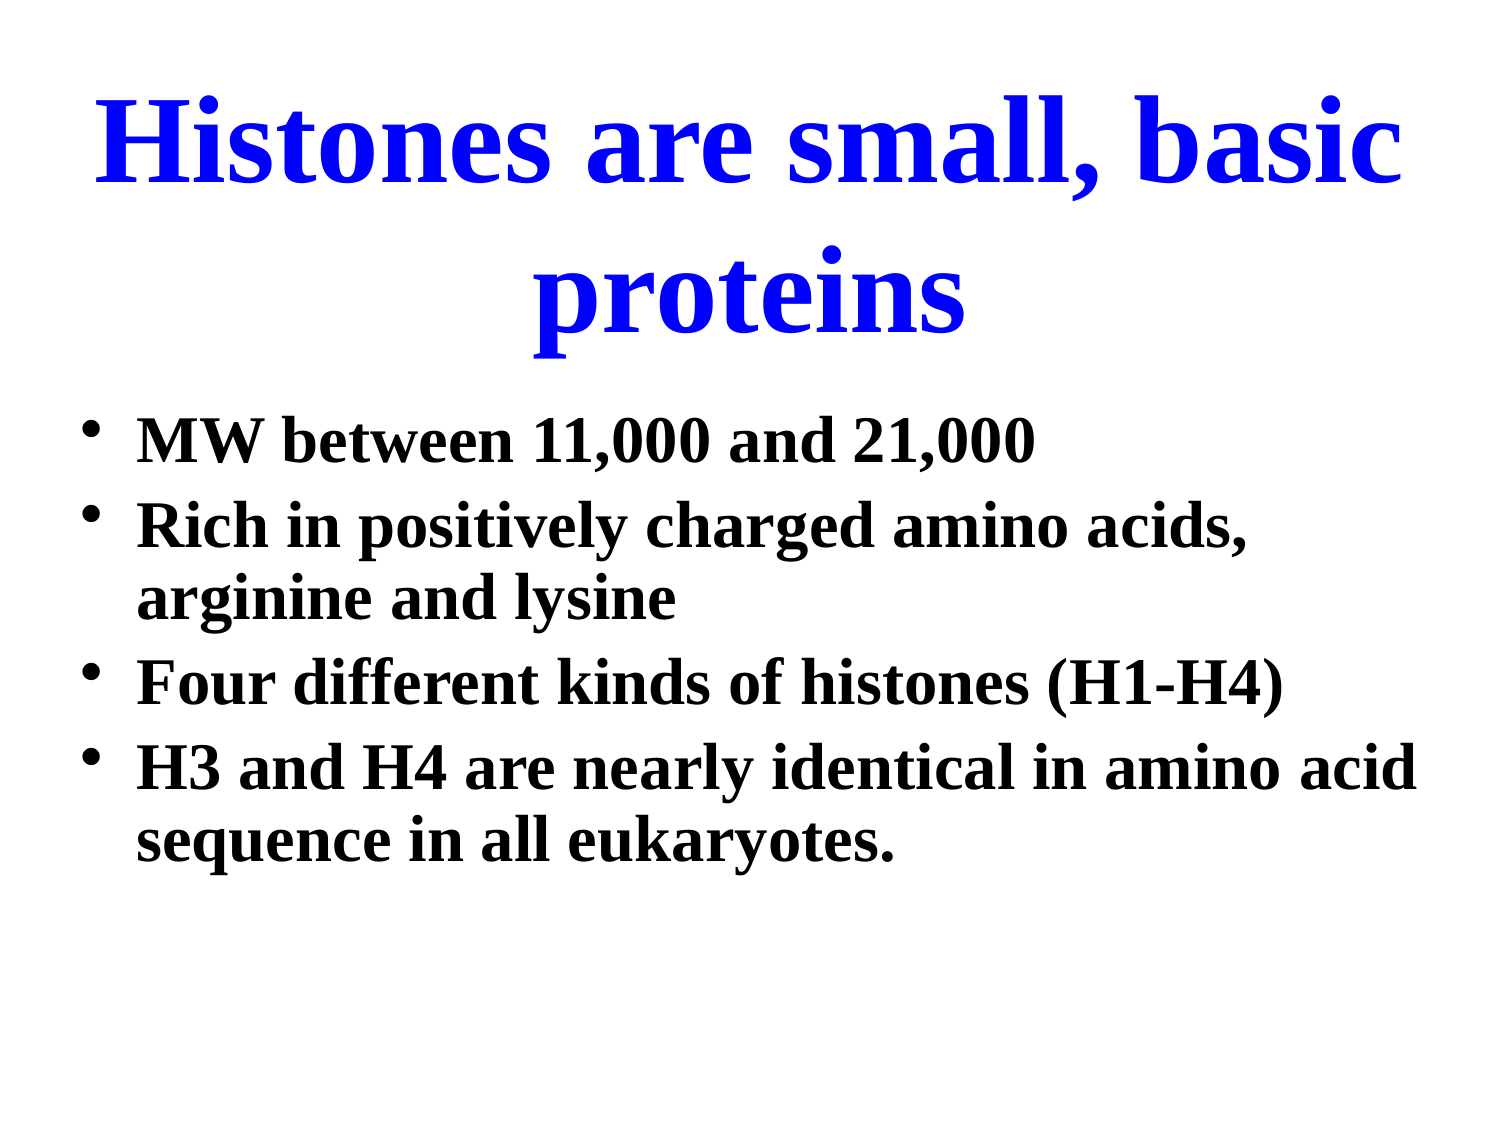

# Histones are small, basic proteins
MW between 11,000 and 21,000
Rich in positively charged amino acids, arginine and lysine
Four different kinds of histones (H1-H4)
H3 and H4 are nearly identical in amino acid sequence in all eukaryotes.